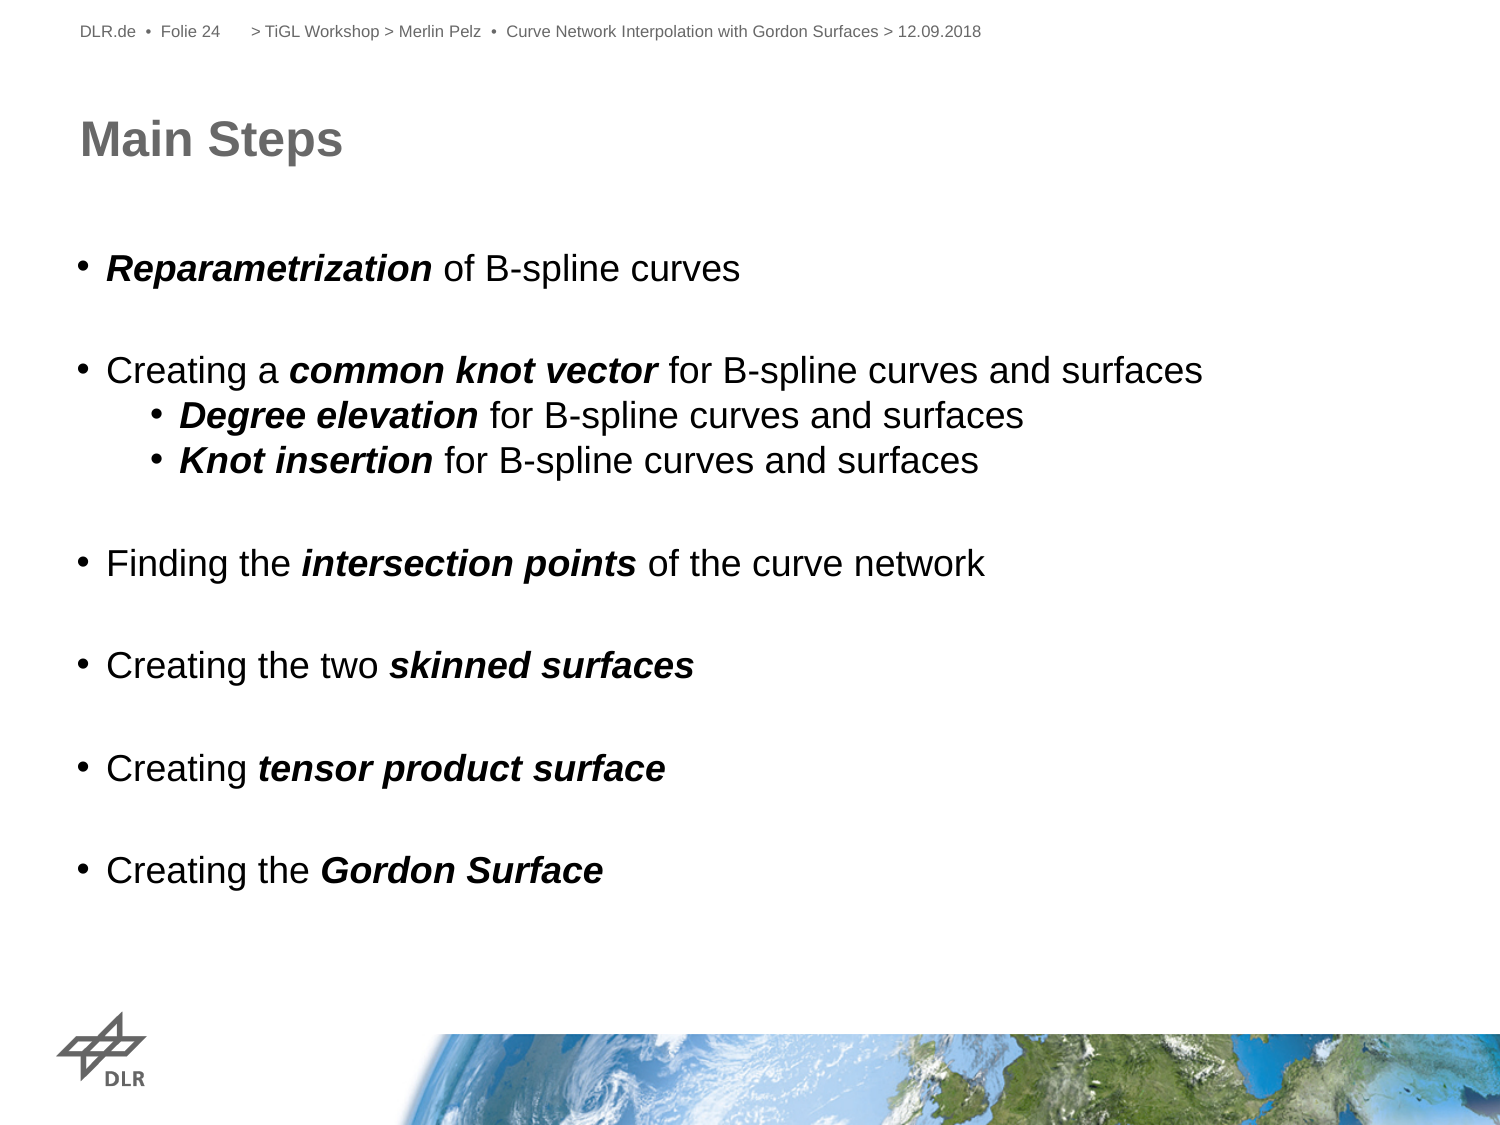

DLR.de  •  Folie 24
> TiGL Workshop > Merlin Pelz  •  Curve Network Interpolation with Gordon Surfaces > 12.09.2018
# Main Steps
Reparametrization of B-spline curves

Creating a common knot vector for B-spline curves and surfaces
Degree elevation for B-spline curves and surfaces
Knot insertion for B-spline curves and surfaces

Finding the intersection points of the curve network

Creating the two skinned surfaces

Creating tensor product surface

Creating the Gordon Surface